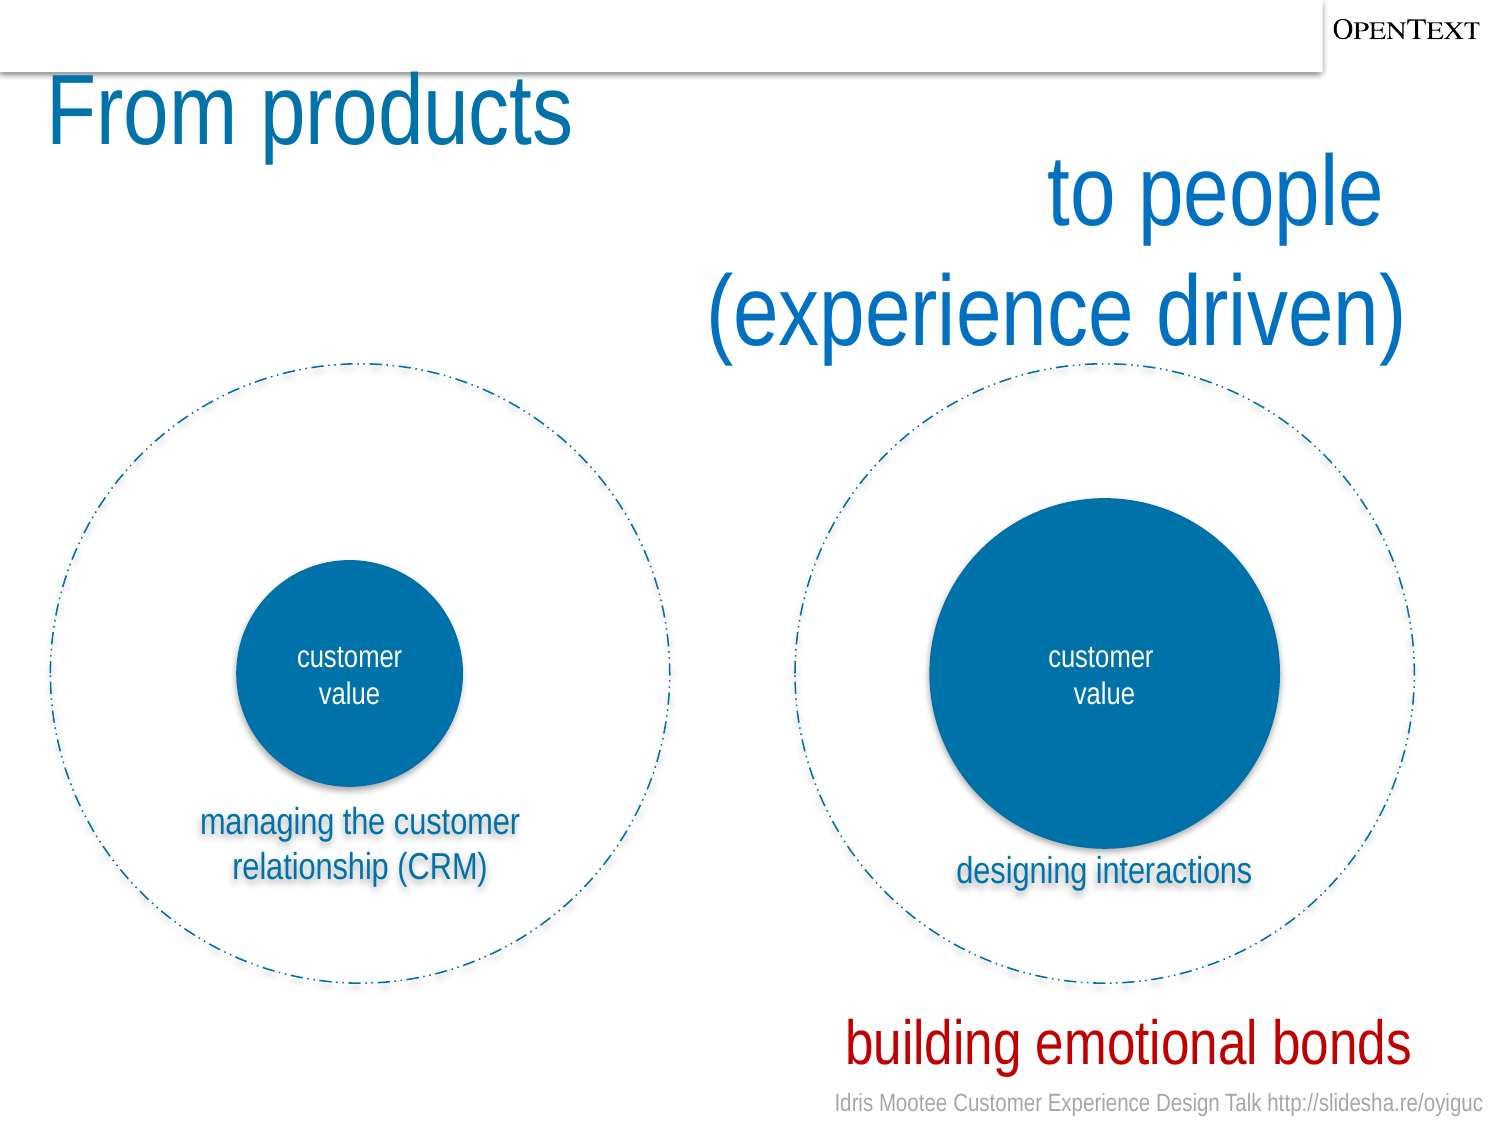

# From products
to people
(experience driven)
managing the customer relationship (CRM)
designing interactions
customer
value
customer value
building emotional bonds
Idris Mootee Customer Experience Design Talk http://slidesha.re/oyiguc